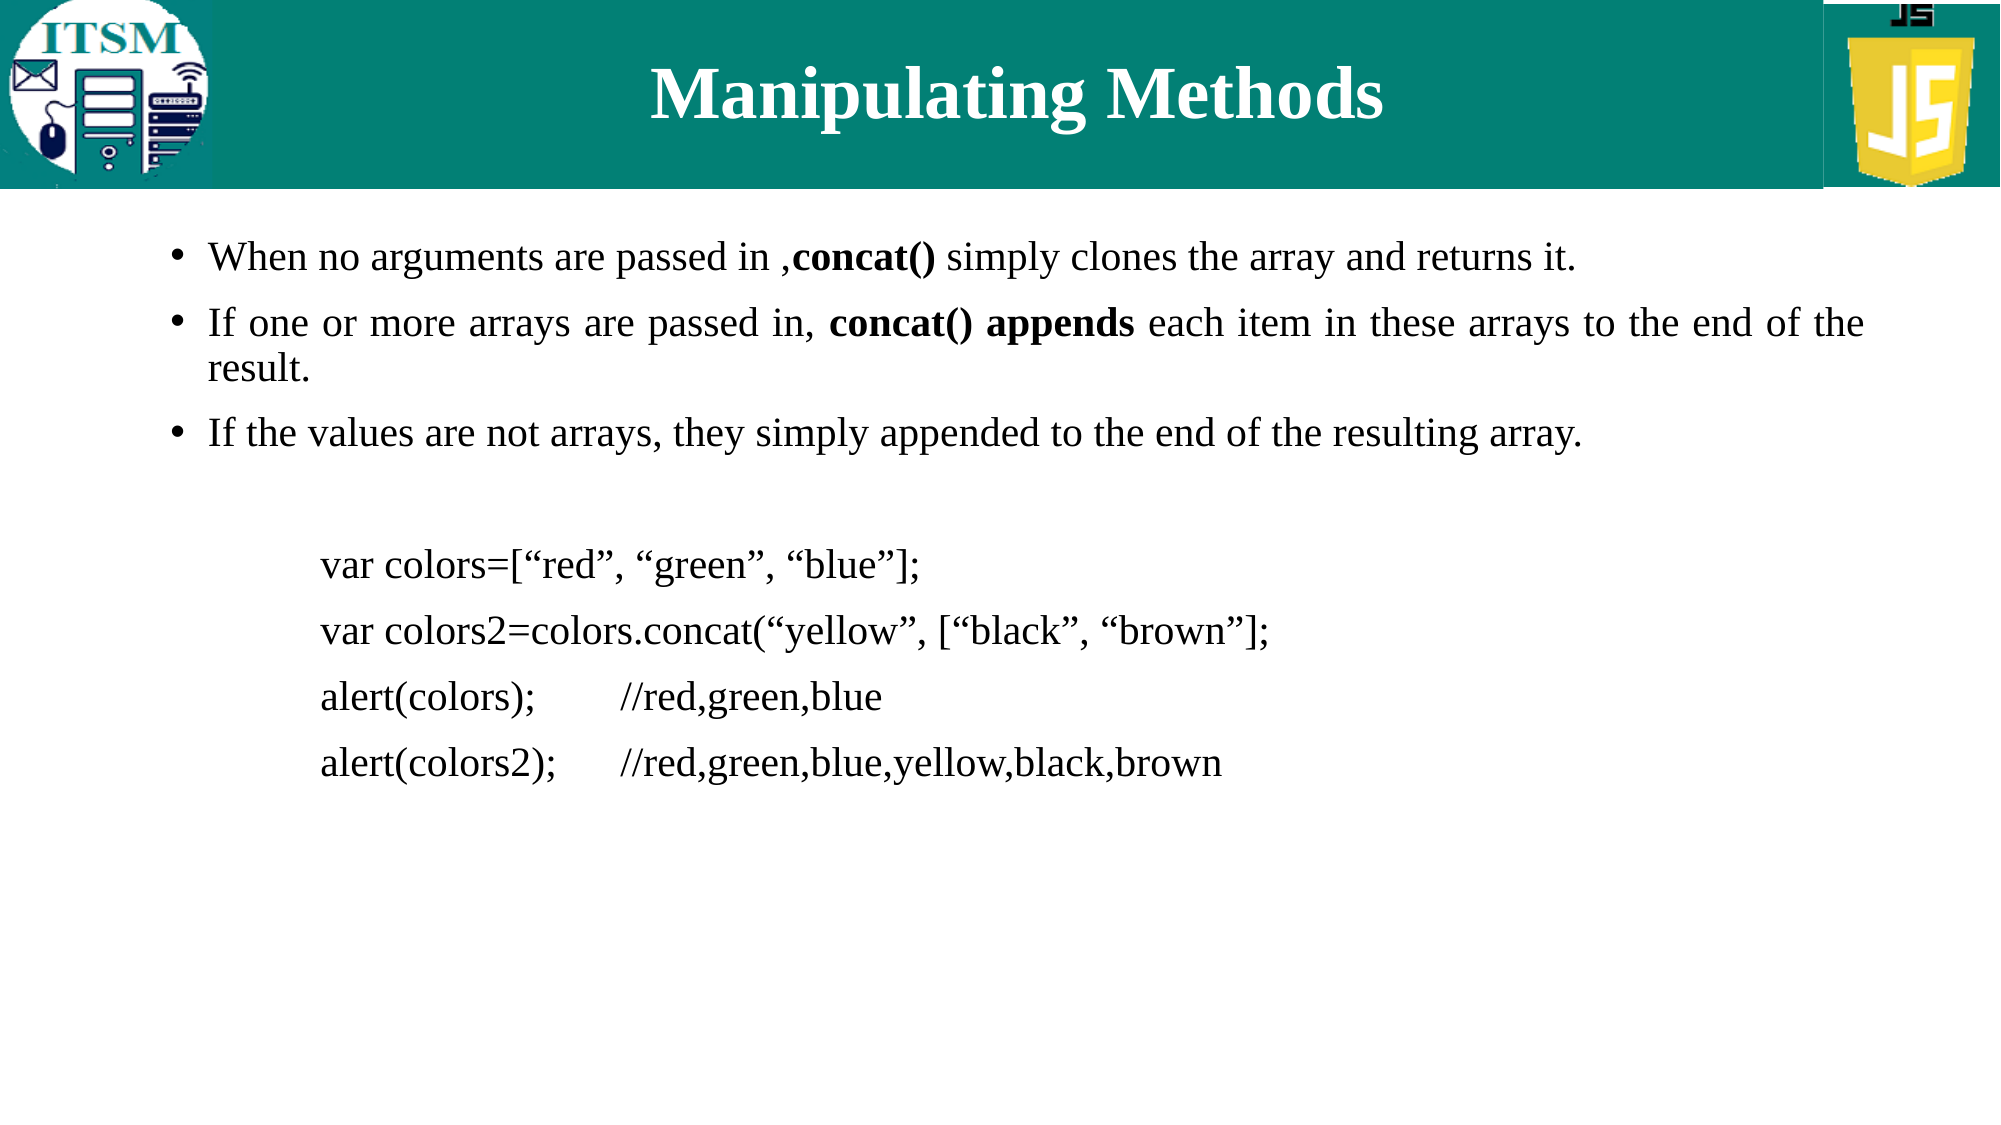

# Manipulating Methods
When no arguments are passed in ,concat() simply clones the array and returns it.
If one or more arrays are passed in, concat() appends each item in these arrays to the end of the result.
If the values are not arrays, they simply appended to the end of the resulting array.

	var colors=[“red”, “green”, “blue”];
	var colors2=colors.concat(“yellow”, [“black”, “brown”];
	alert(colors); 	//red,green,blue
	alert(colors2); 	//red,green,blue,yellow,black,brown